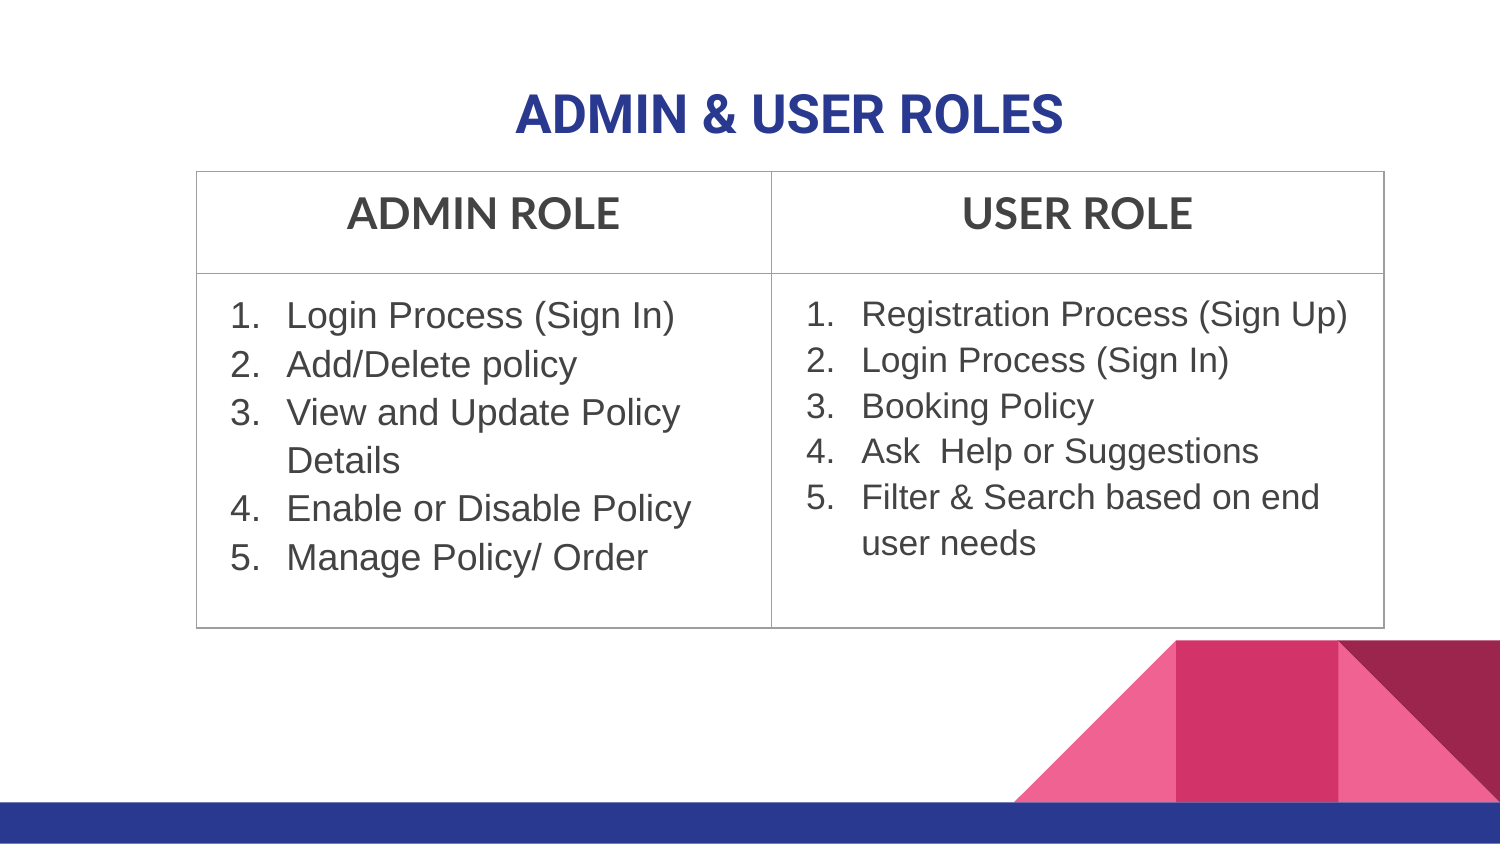

# ADMIN & USER ROLES
| ADMIN ROLE | USER ROLE |
| --- | --- |
| Login Process (Sign In) Add/Delete policy View and Update Policy Details Enable or Disable Policy Manage Policy/ Order | Registration Process (Sign Up) Login Process (Sign In) Booking Policy Ask Help or Suggestions Filter & Search based on end user needs |